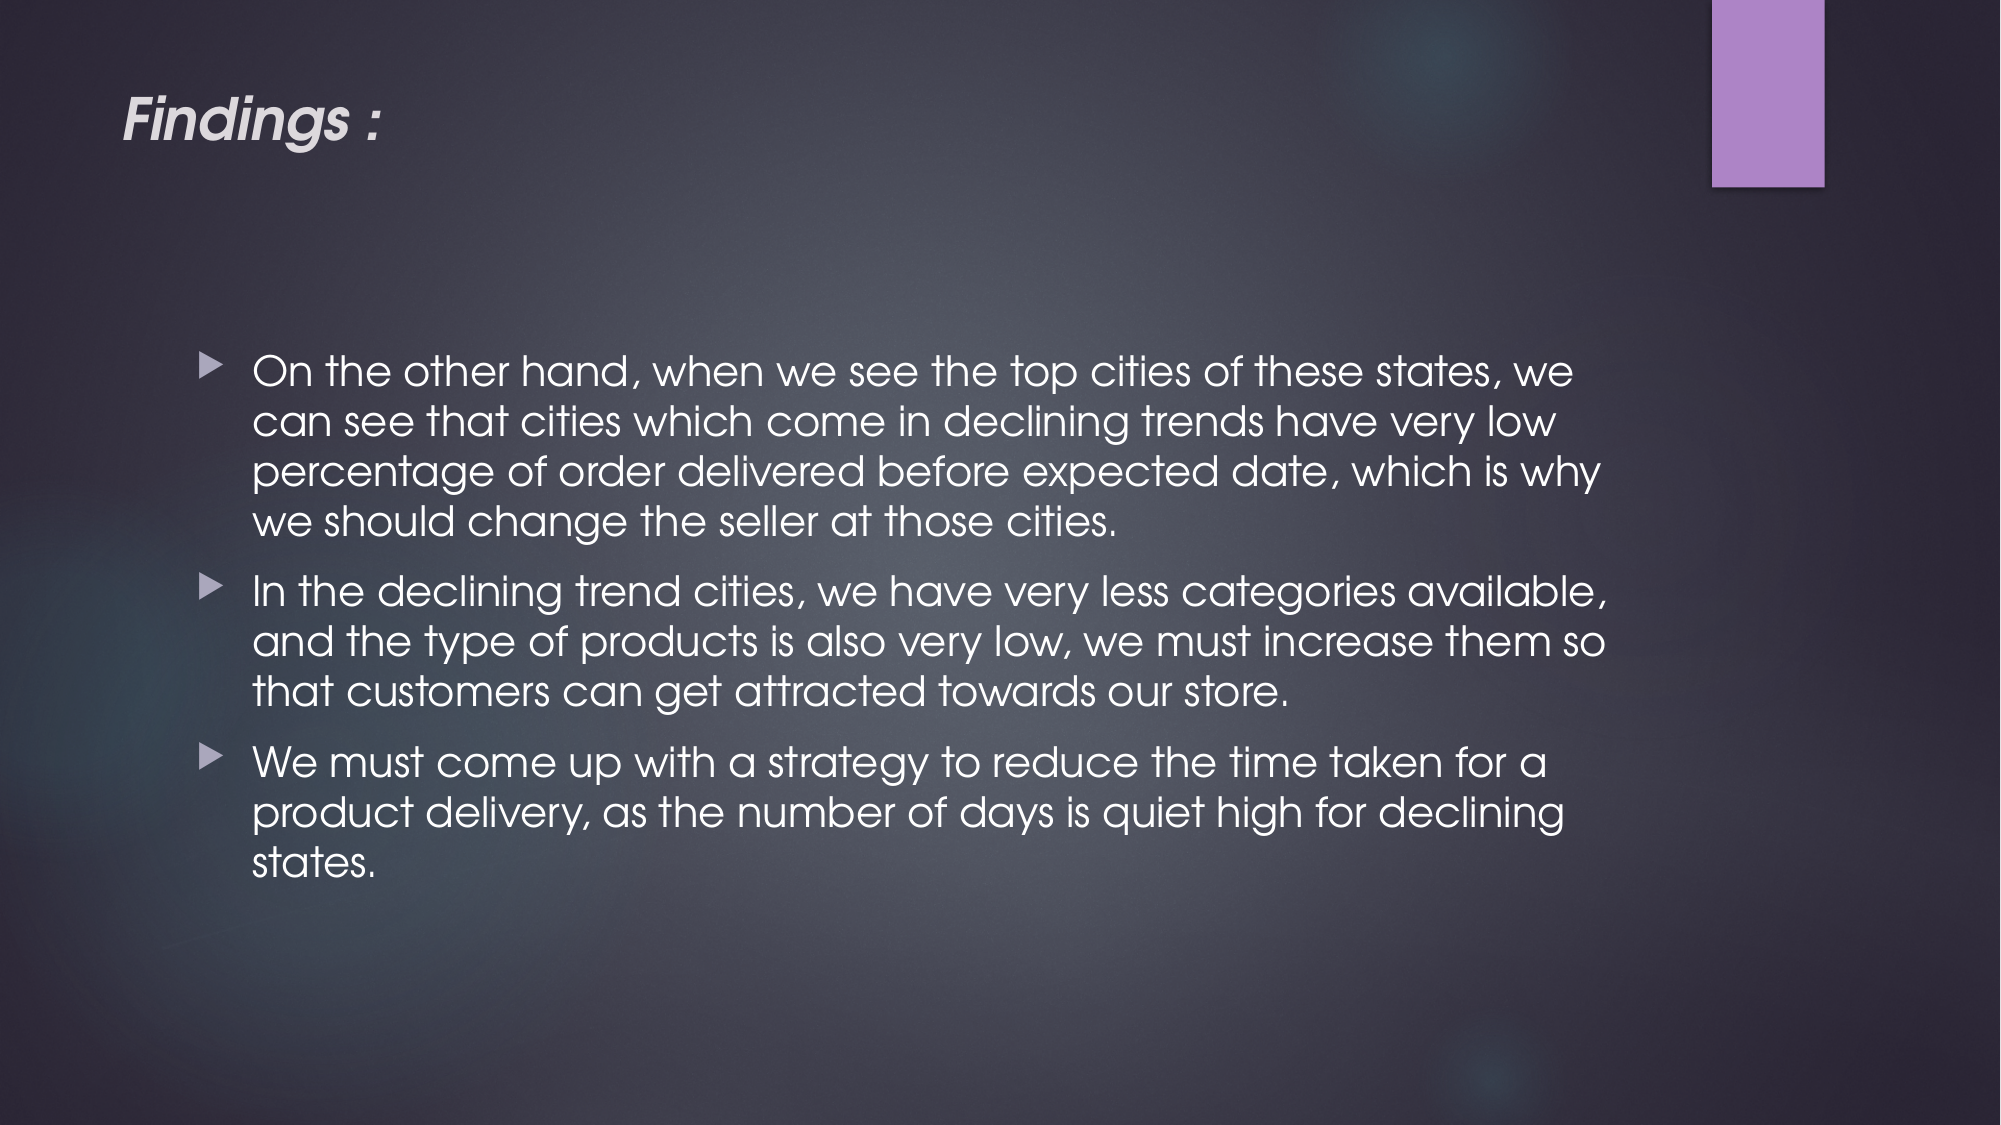

# Findings :
On the other hand, when we see the top cities of these states, we can see that cities which come in declining trends have very low percentage of order delivered before expected date, which is why we should change the seller at those cities.
In the declining trend cities, we have very less categories available, and the type of products is also very low, we must increase them so that customers can get attracted towards our store.
We must come up with a strategy to reduce the time taken for a product delivery, as the number of days is quiet high for declining states.